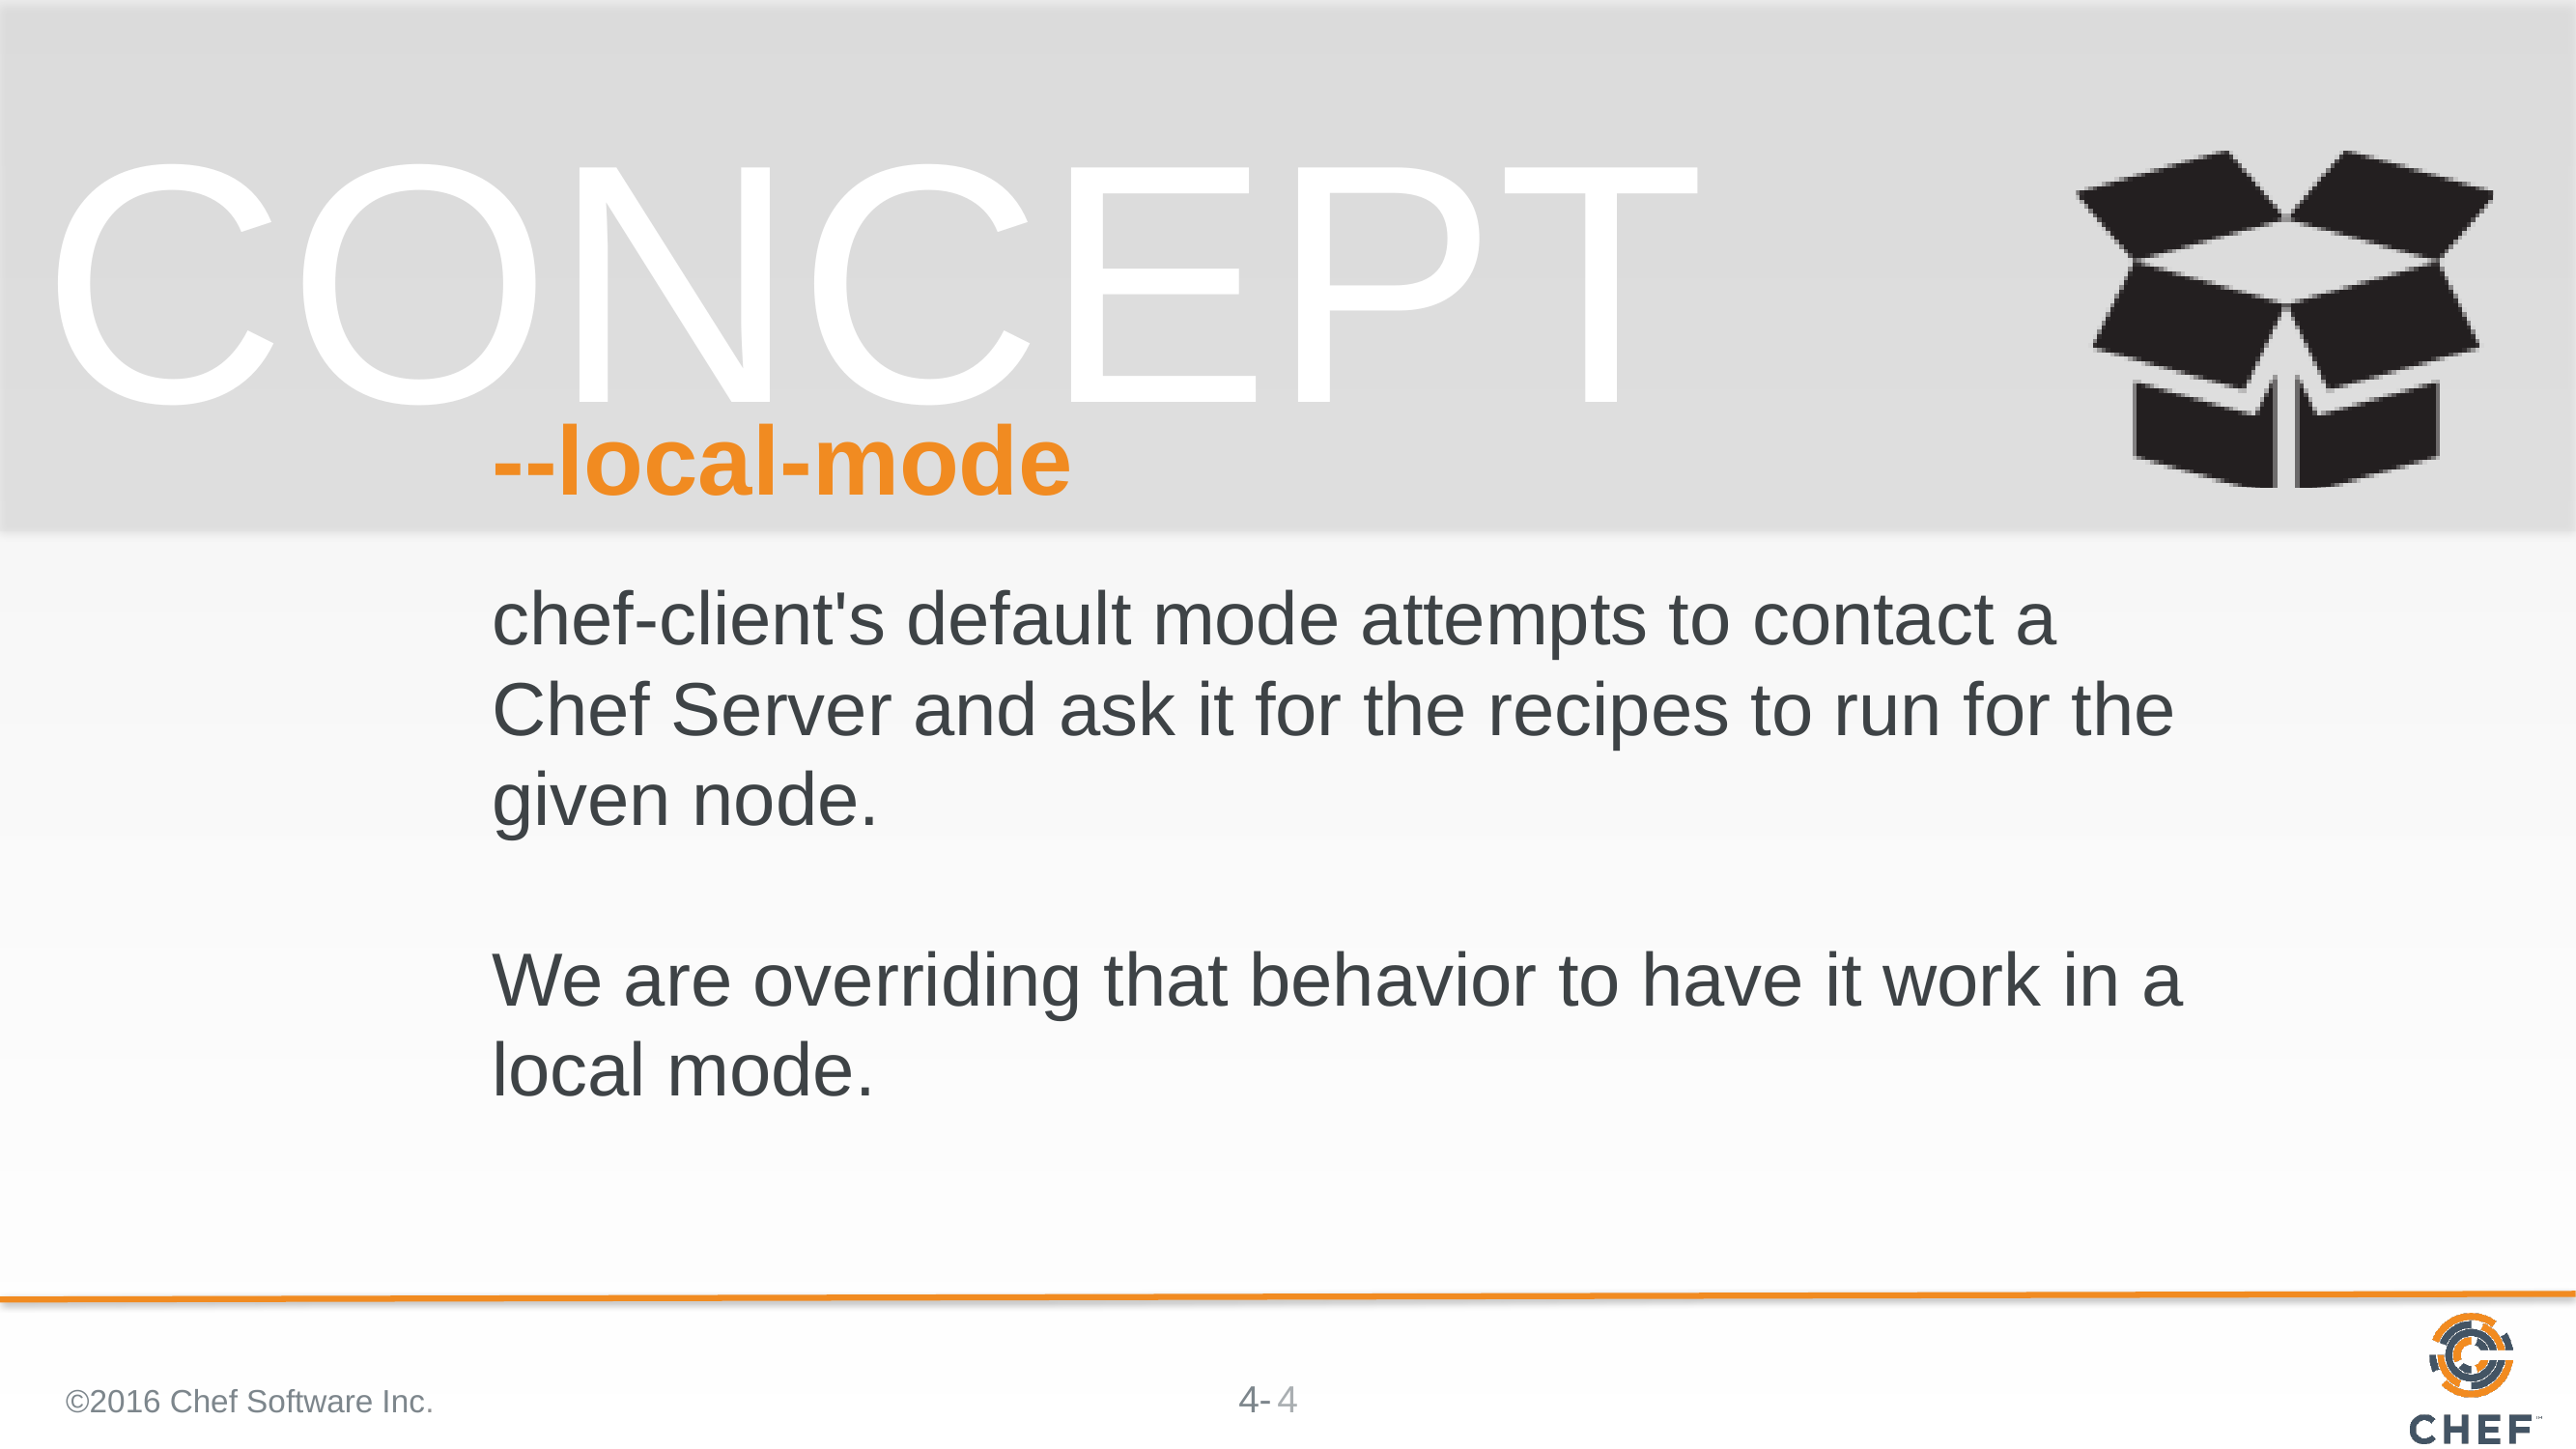

# --local-mode
chef-client's default mode attempts to contact a Chef Server and ask it for the recipes to run for the given node.

We are overriding that behavior to have it work in a local mode.
©2016 Chef Software Inc.
4